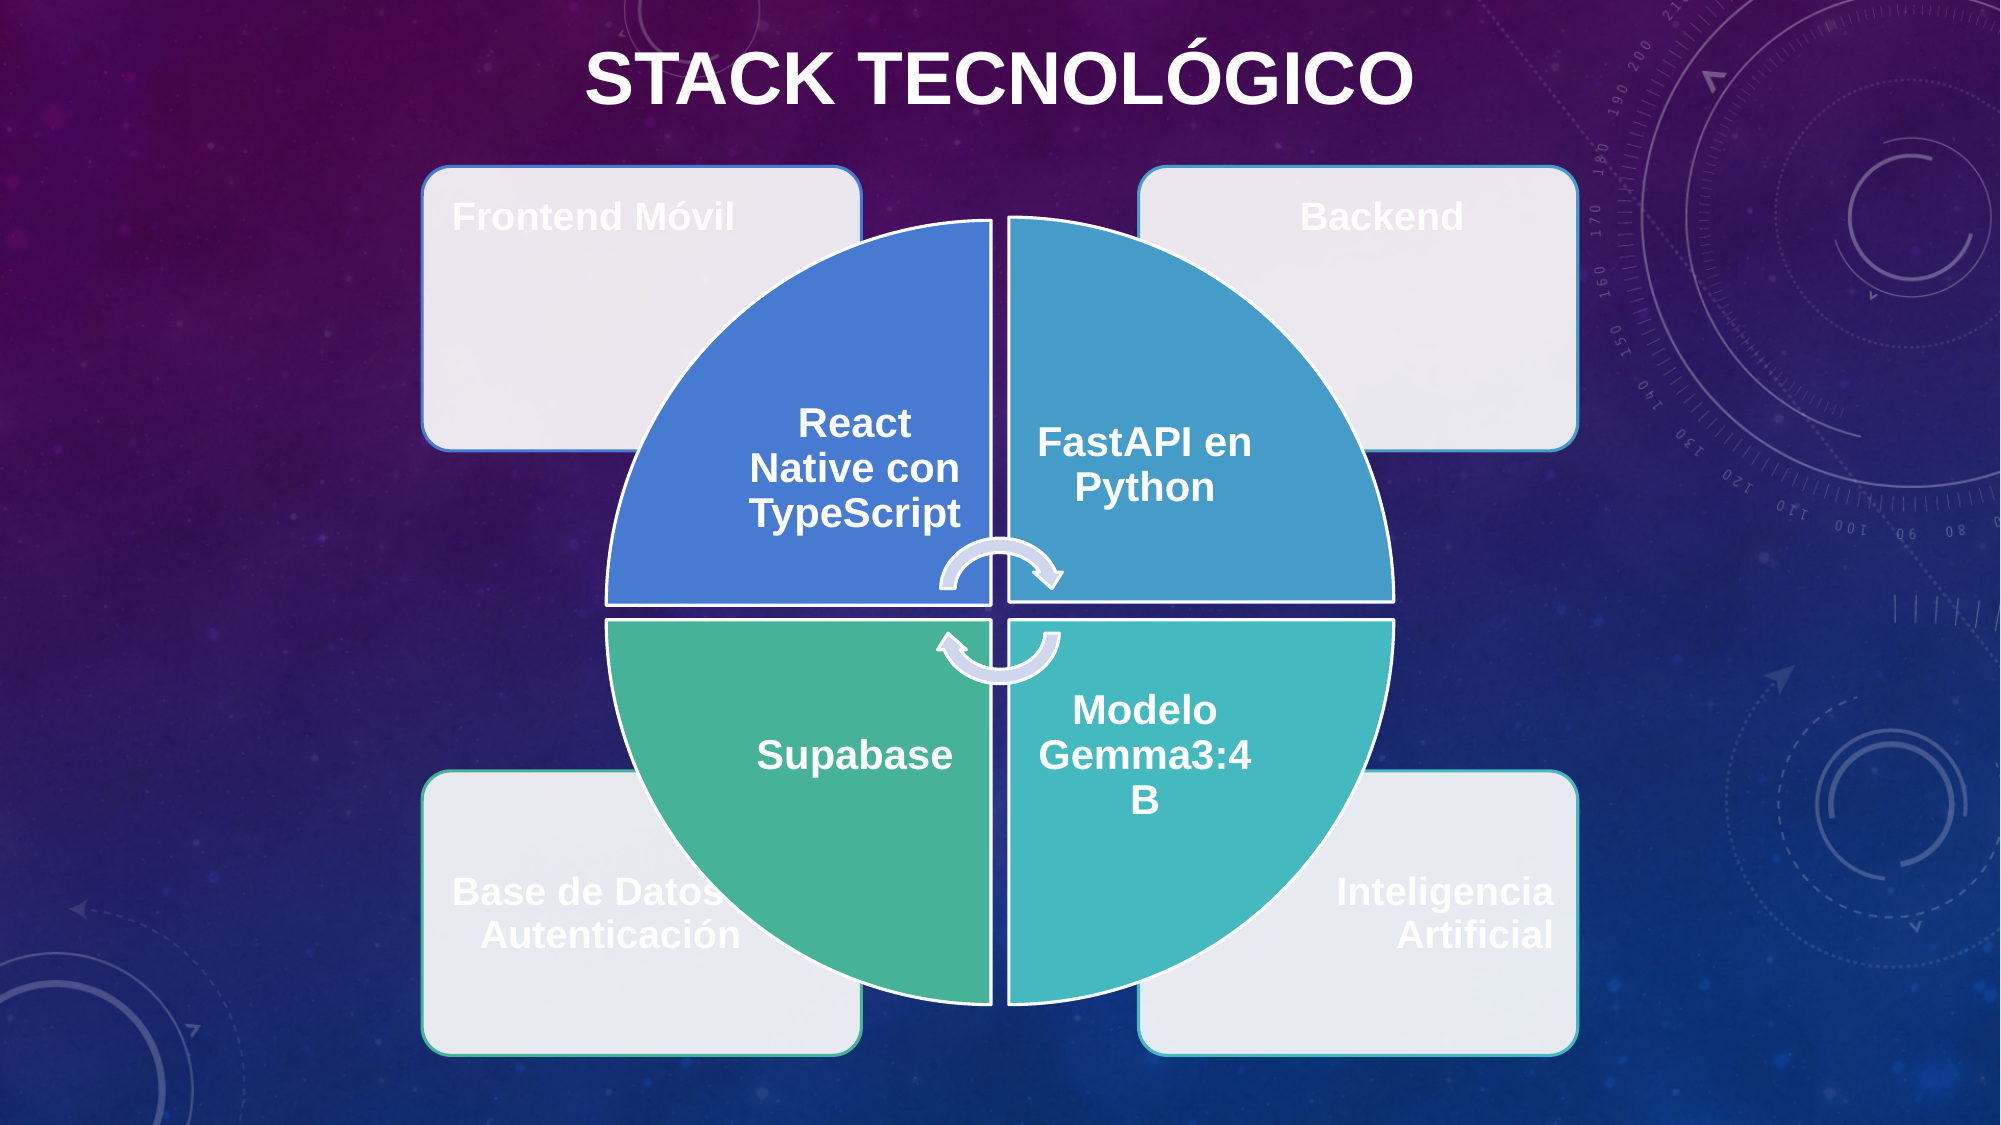

# Stack Tecnológico
Inteligencia Artificial
Base de Datos y Autenticación
Backend
Frontend Móvil
React Native con TypeScript
FastAPI en Python
Modelo Gemma3:4B
Supabase